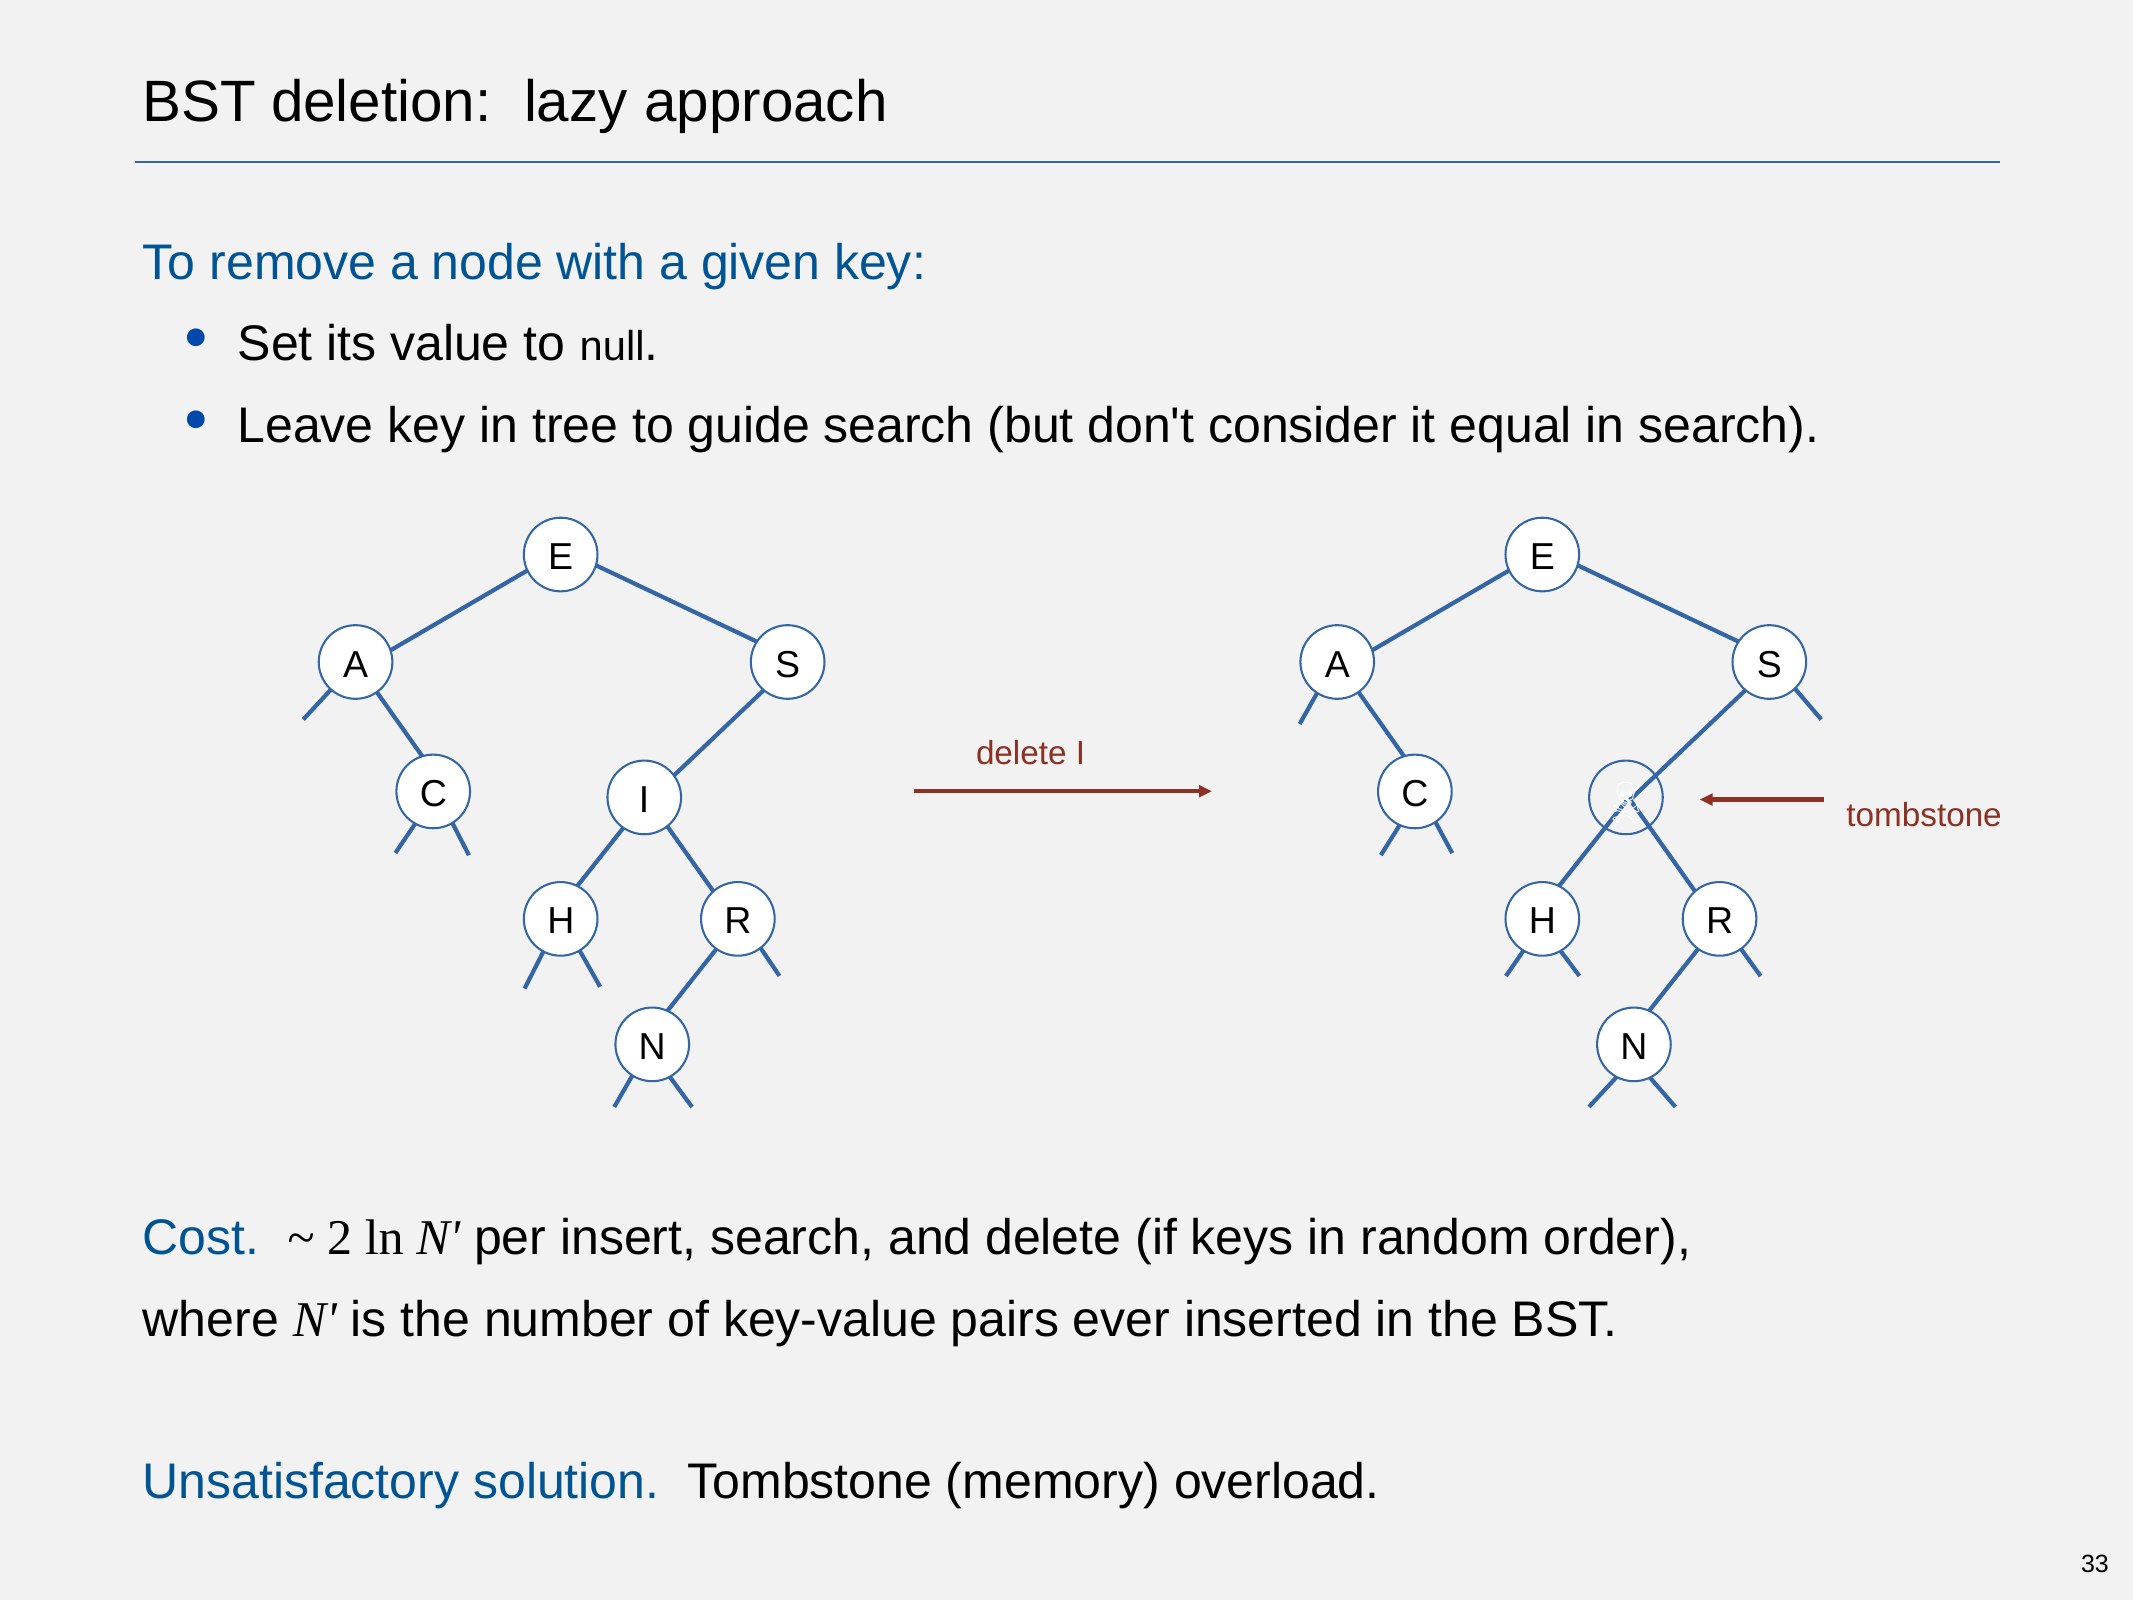

# BST deletion:  lazy approach
To remove a node with a given key:
Set its value to null.
Leave key in tree to guide search (but don't consider it equal in search).
Cost.  ~ 2 ln N' per insert, search, and delete (if keys in random order),
where N' is the number of key-value pairs ever inserted in the BST.
Unsatisfactory solution.  Tombstone (memory) overload.
E
E

A
S
A
S

delete I
C
C
I
☠
tombstone

H
R
H
R

N
N

33